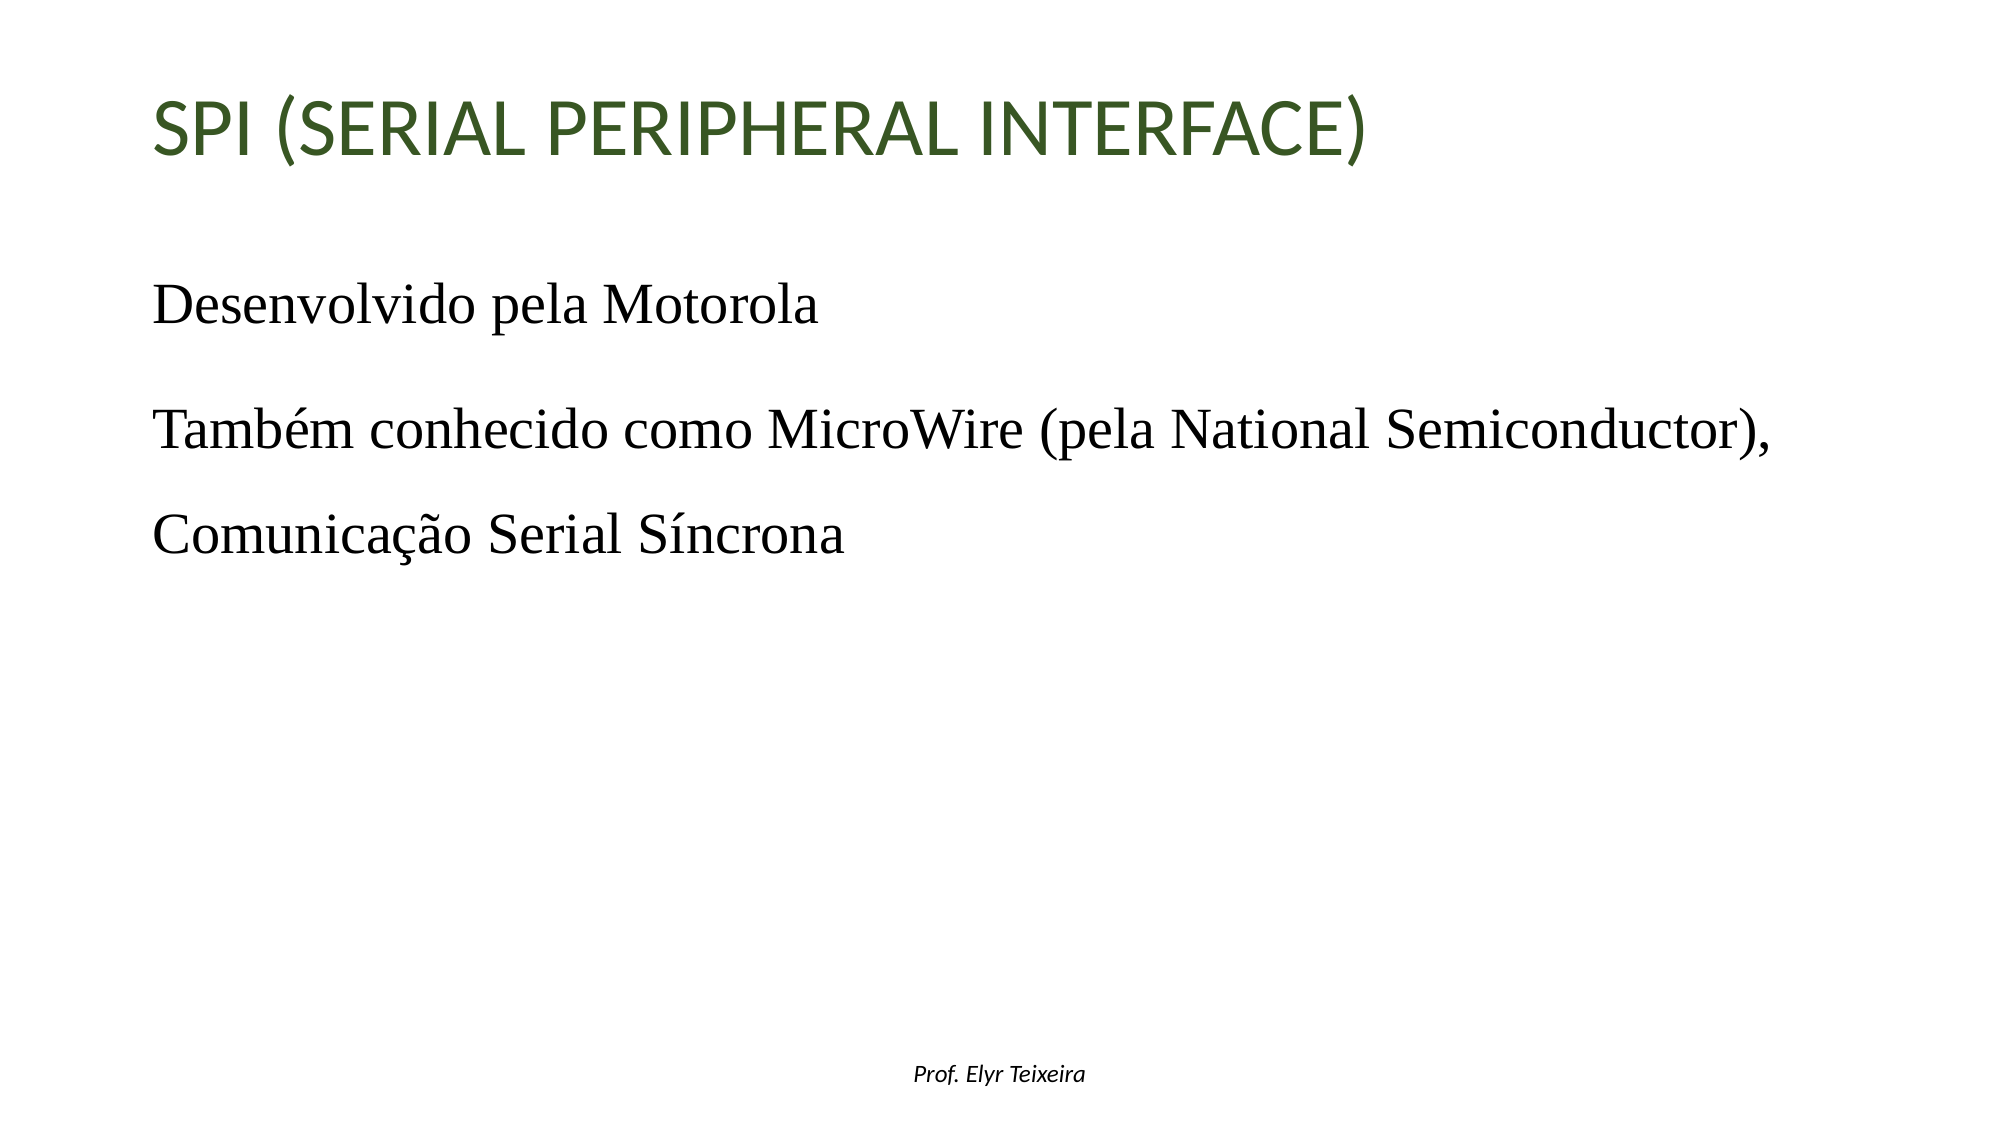

# SPI (serial peripheral interface)
Desenvolvido pela Motorola
Também conhecido como MicroWire (pela National Semiconductor), Comunicação Serial Síncrona